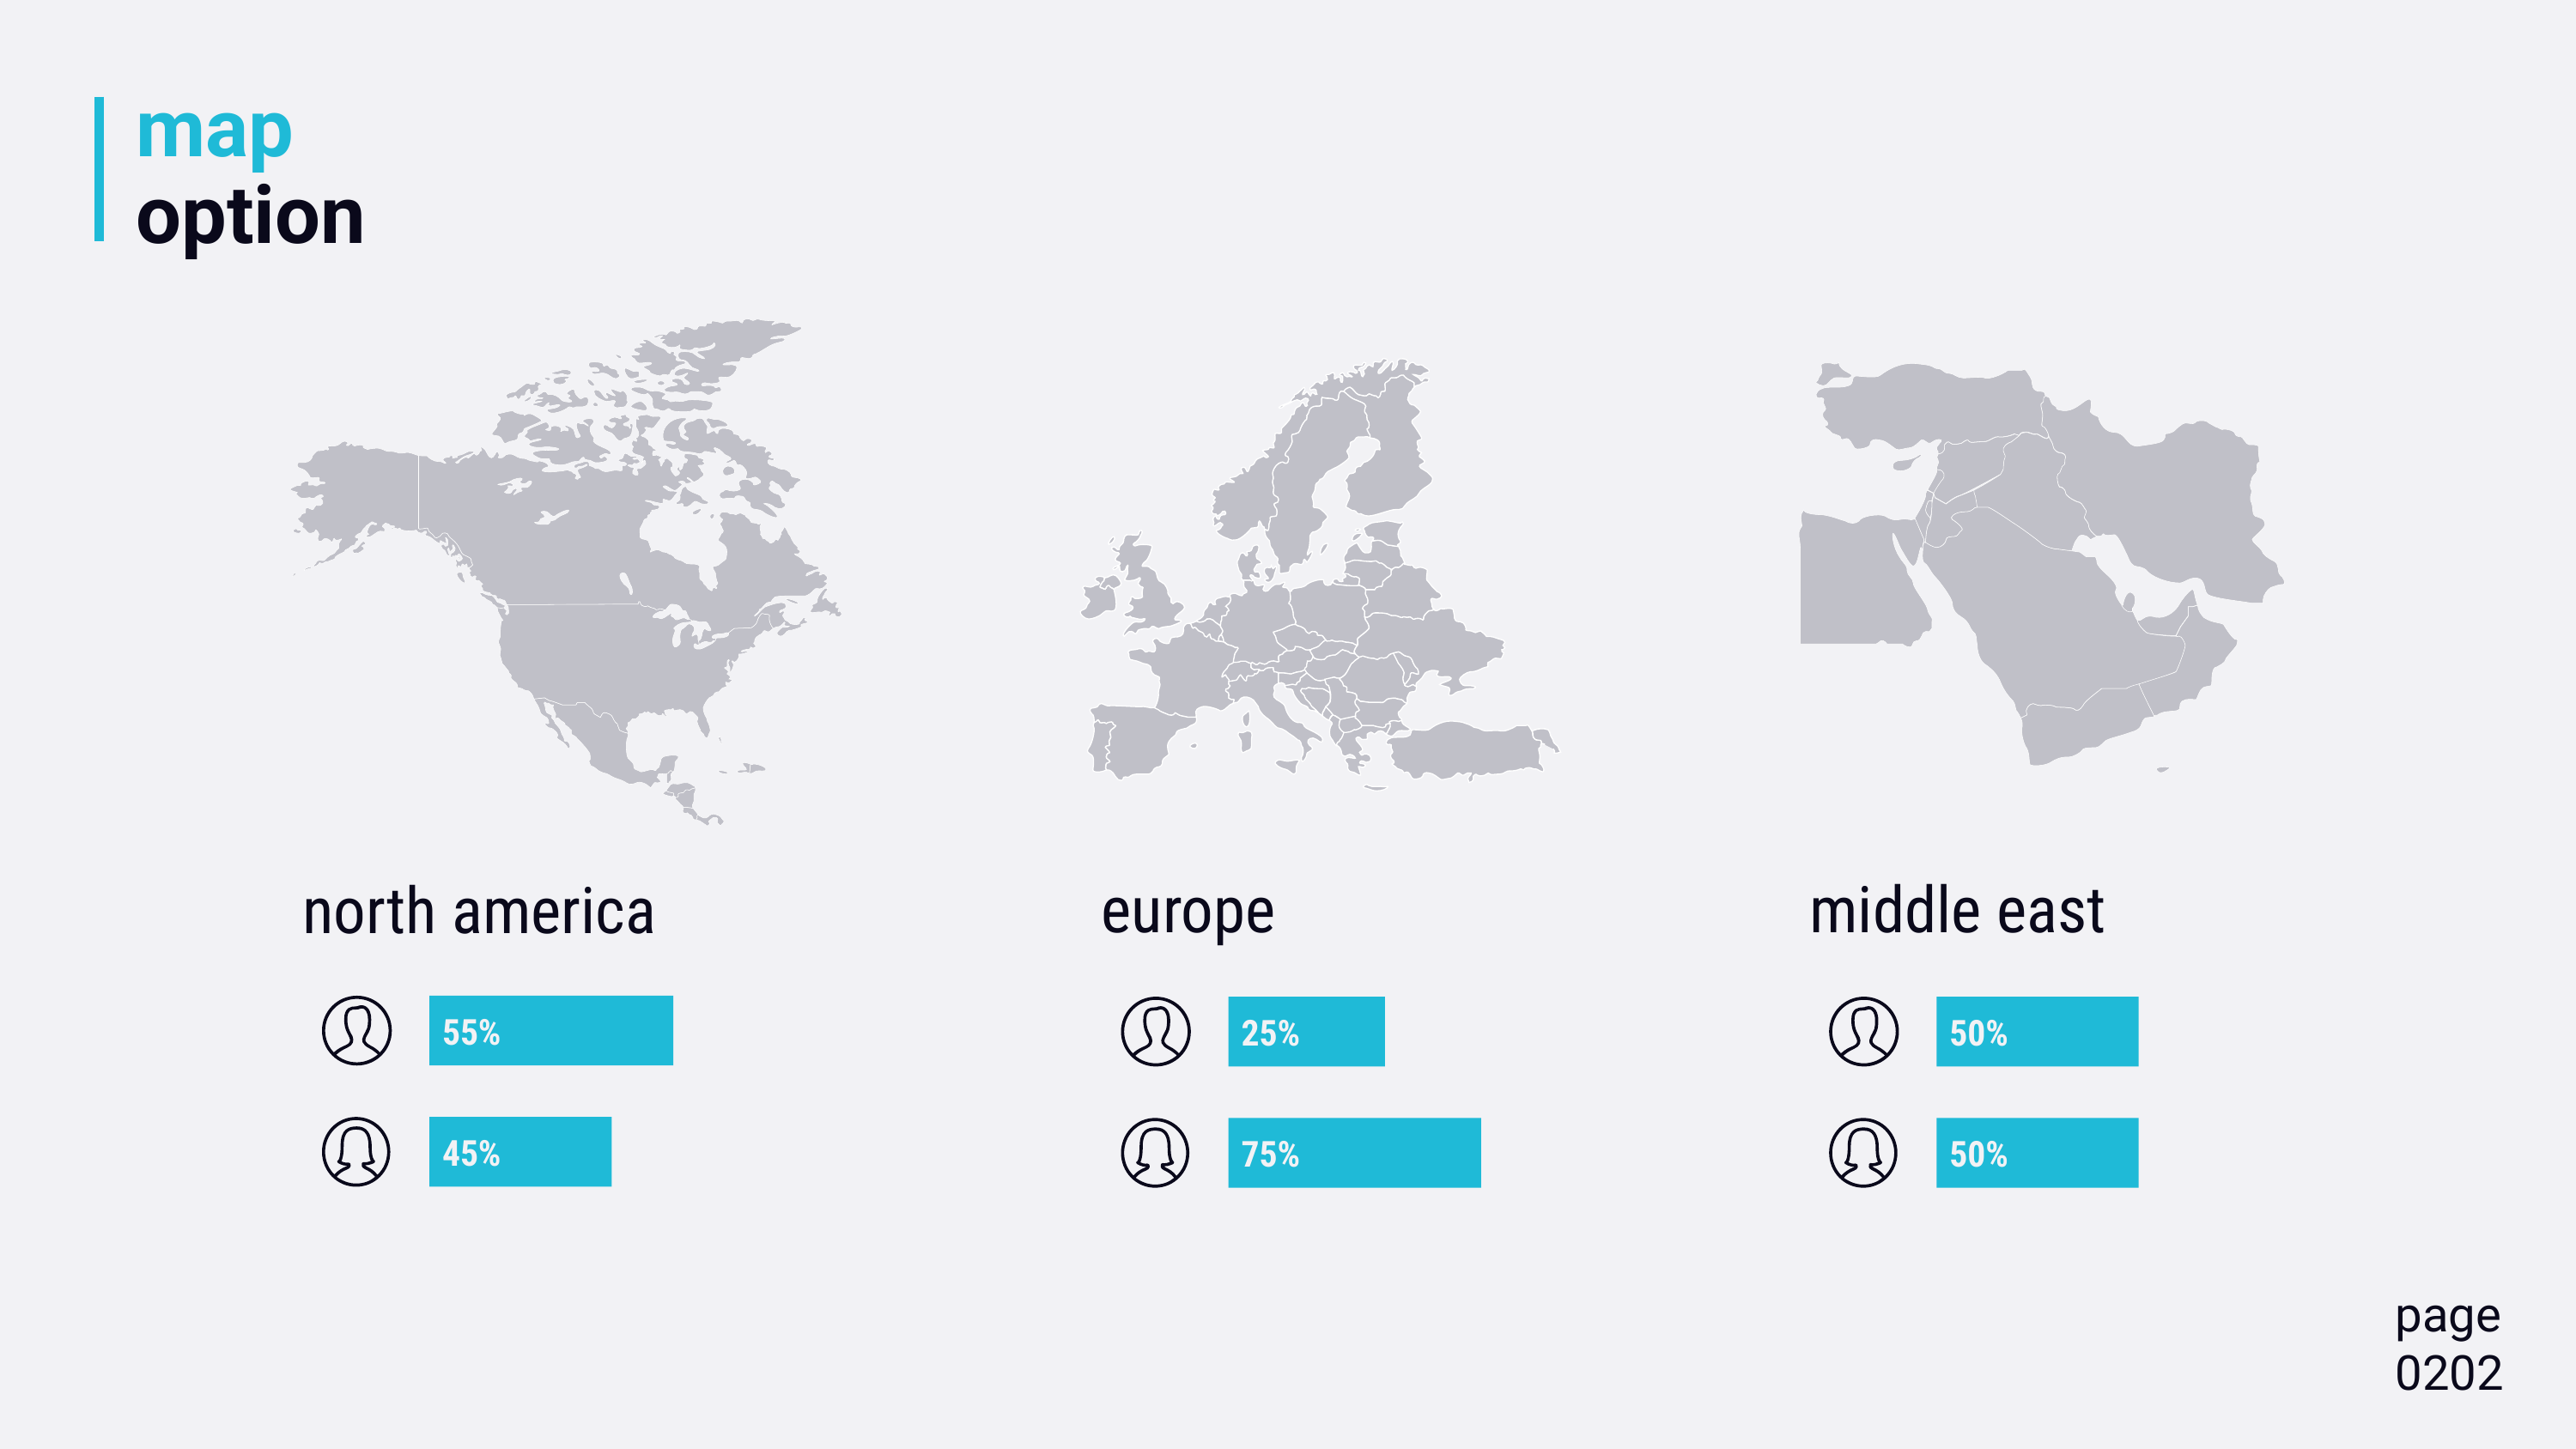

# map option

north america

55%
45%

europe

25%
75%

middle east

50%
50%

page
0202